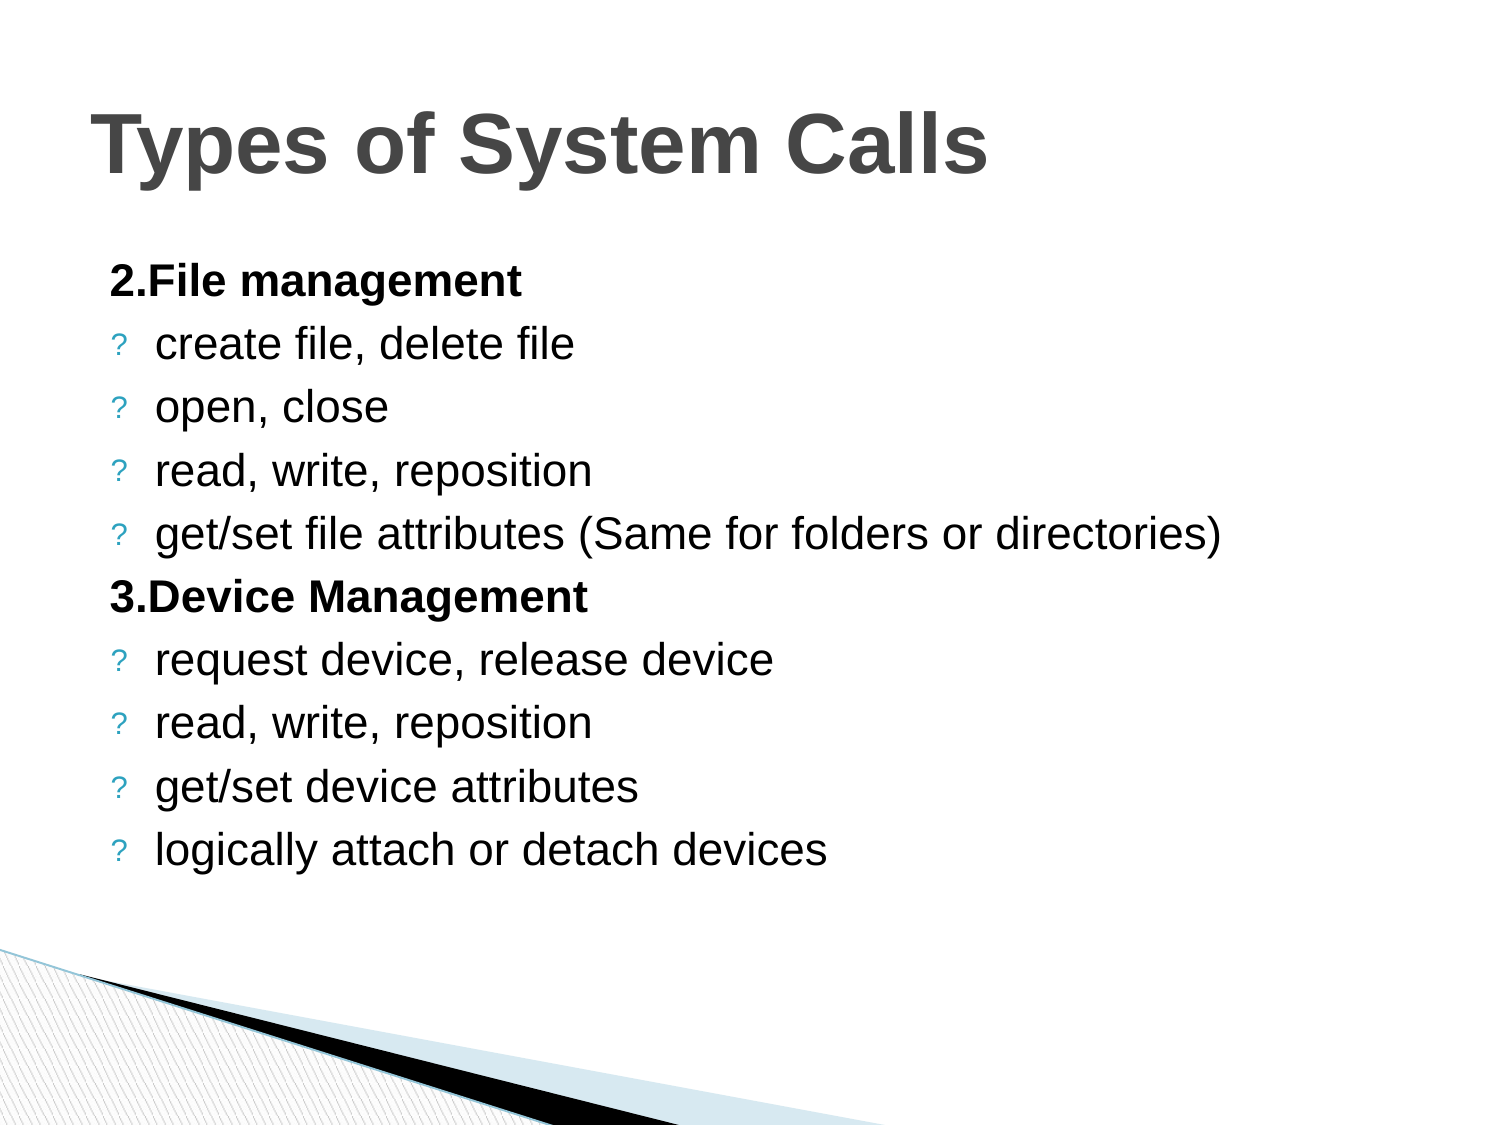

# Types of System Calls
2.File management
create file, delete file
open, close
read, write, reposition
get/set file attributes (Same for folders or directories)
3.Device Management
request device, release device
read, write, reposition
get/set device attributes
logically attach or detach devices